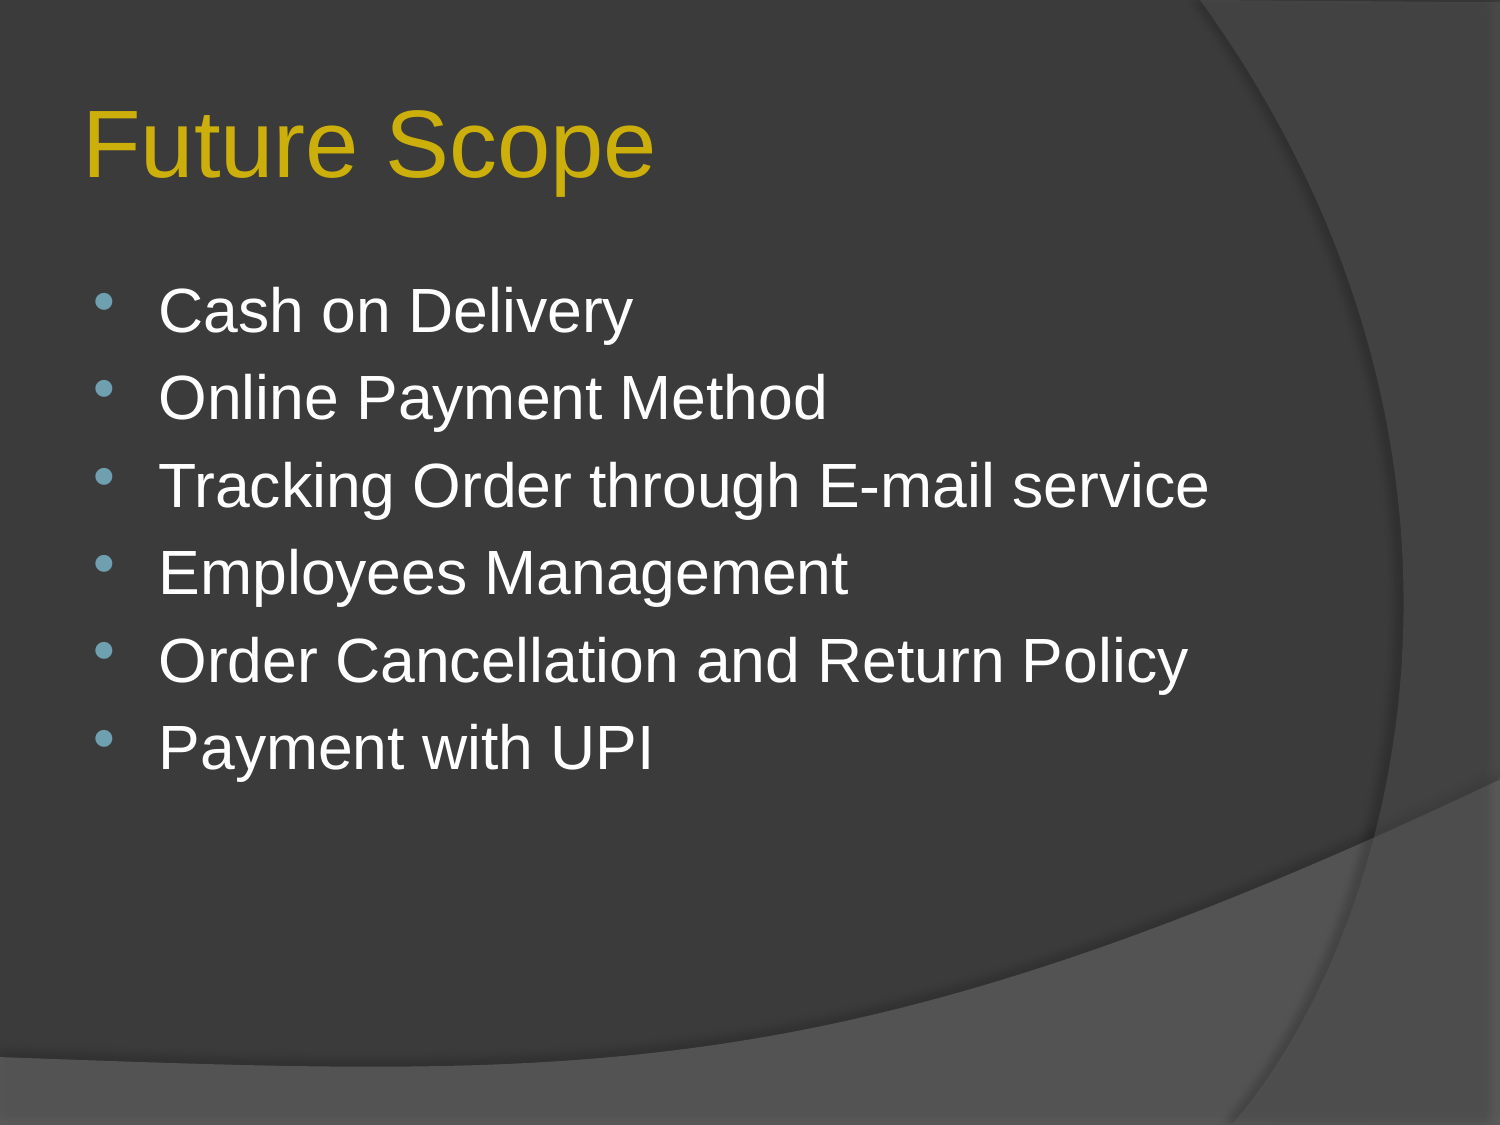

# Future Scope
Cash on Delivery
Online Payment Method
Tracking Order through E-mail service
Employees Management
Order Cancellation and Return Policy
Payment with UPI